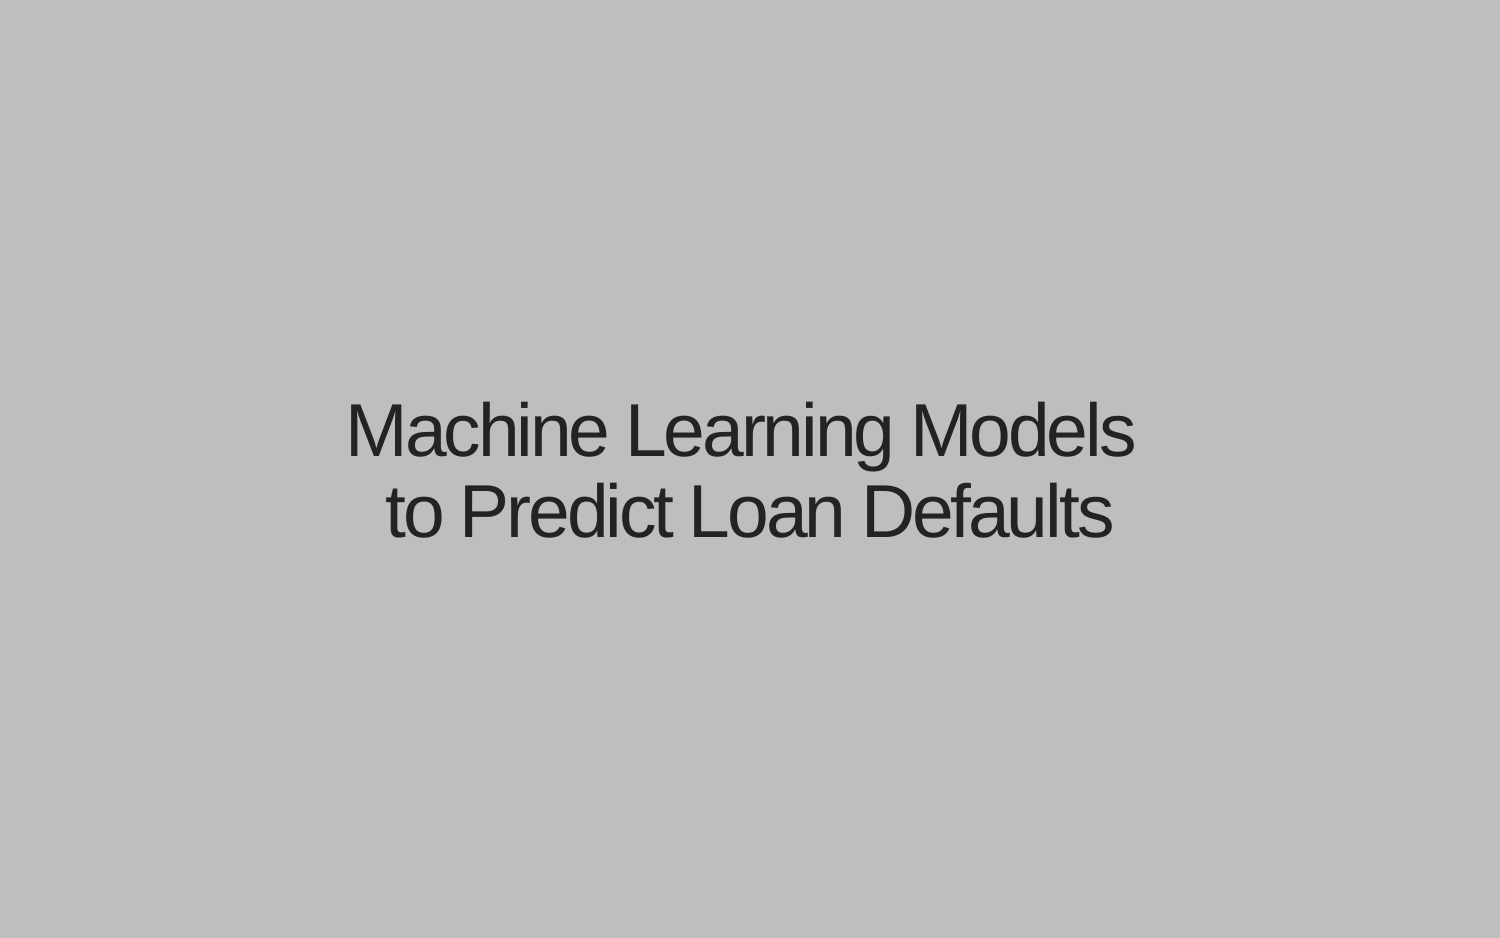

# Machine Learning Models to Predict Loan Defaults